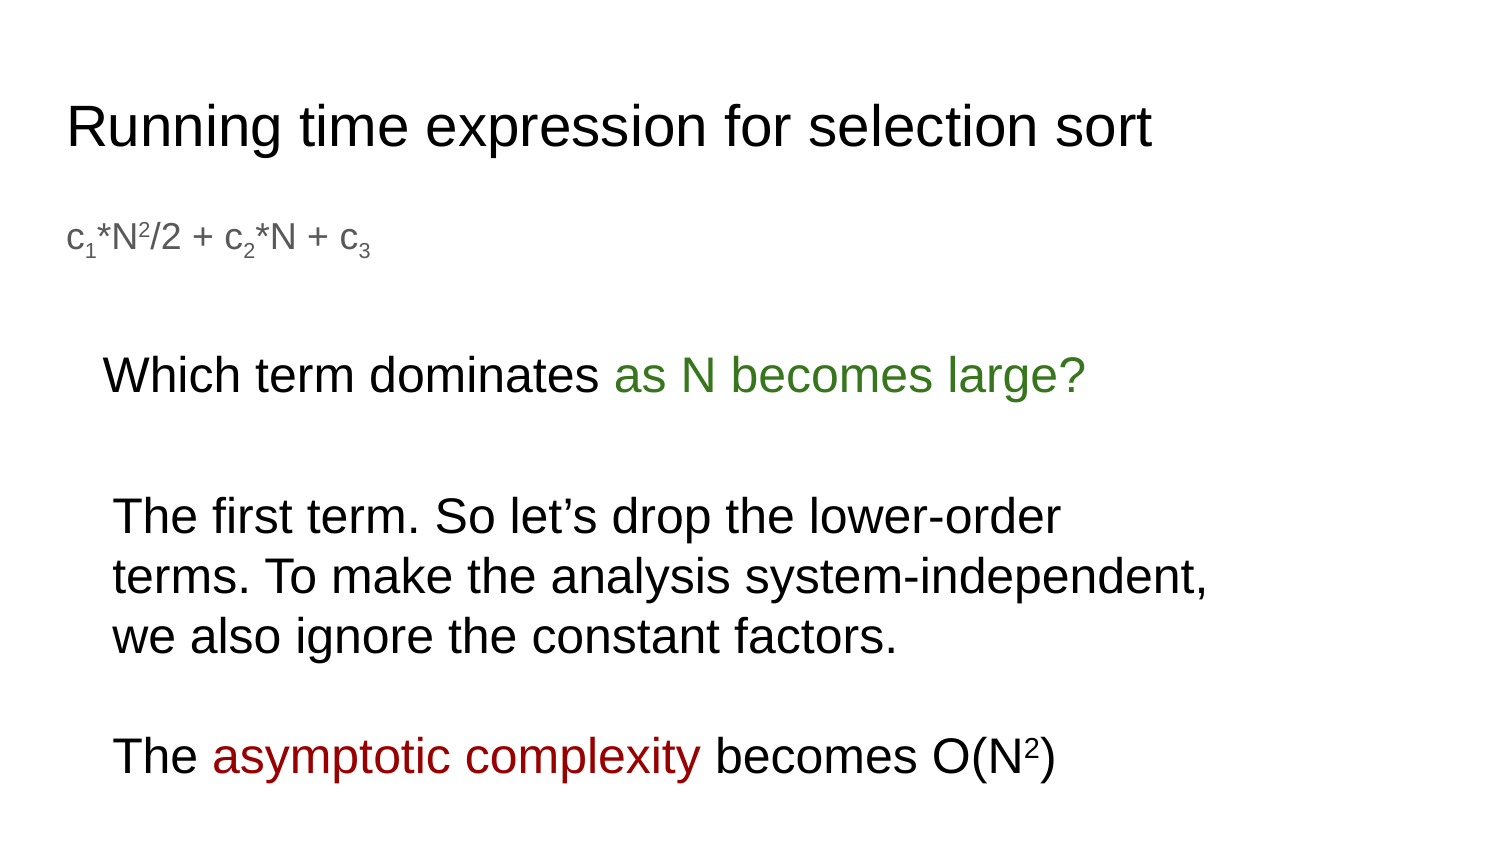

# Running time expression for selection sort
c1*N2/2 + c2*N + c3
Which term dominates as N becomes large?
The first term. So let’s drop the lower-order terms. To make the analysis system-independent, we also ignore the constant factors.

The asymptotic complexity becomes O(N2)